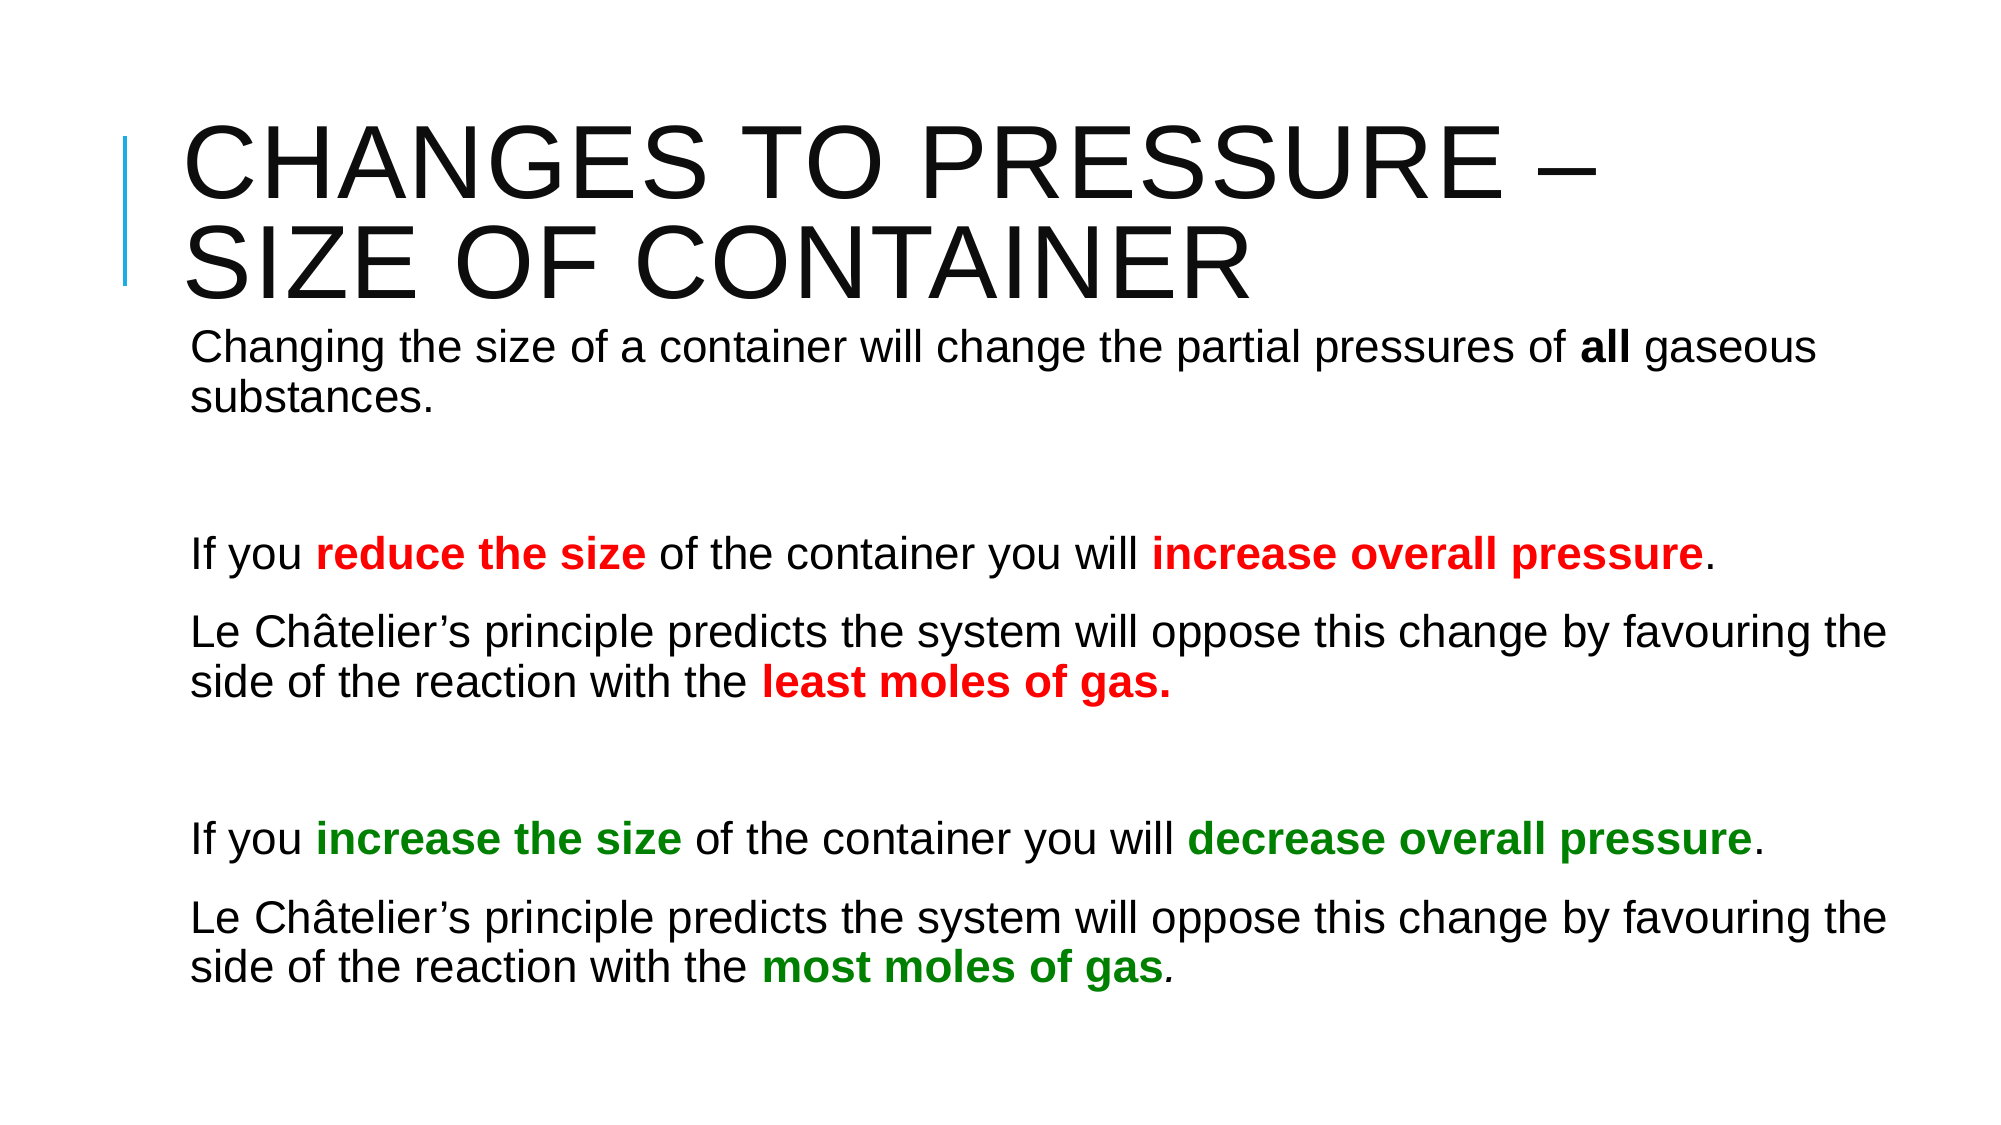

# Changes to PRESSURE – SIZE OF CONTAINER
Changing the size of a container will change the partial pressures of all gaseous substances.

If you reduce the size of the container you will increase overall pressure.
Le Châtelier’s principle predicts the system will oppose this change by favouring the side of the reaction with the least moles of gas.

If you increase the size of the container you will decrease overall pressure.
Le Châtelier’s principle predicts the system will oppose this change by favouring the side of the reaction with the most moles of gas.